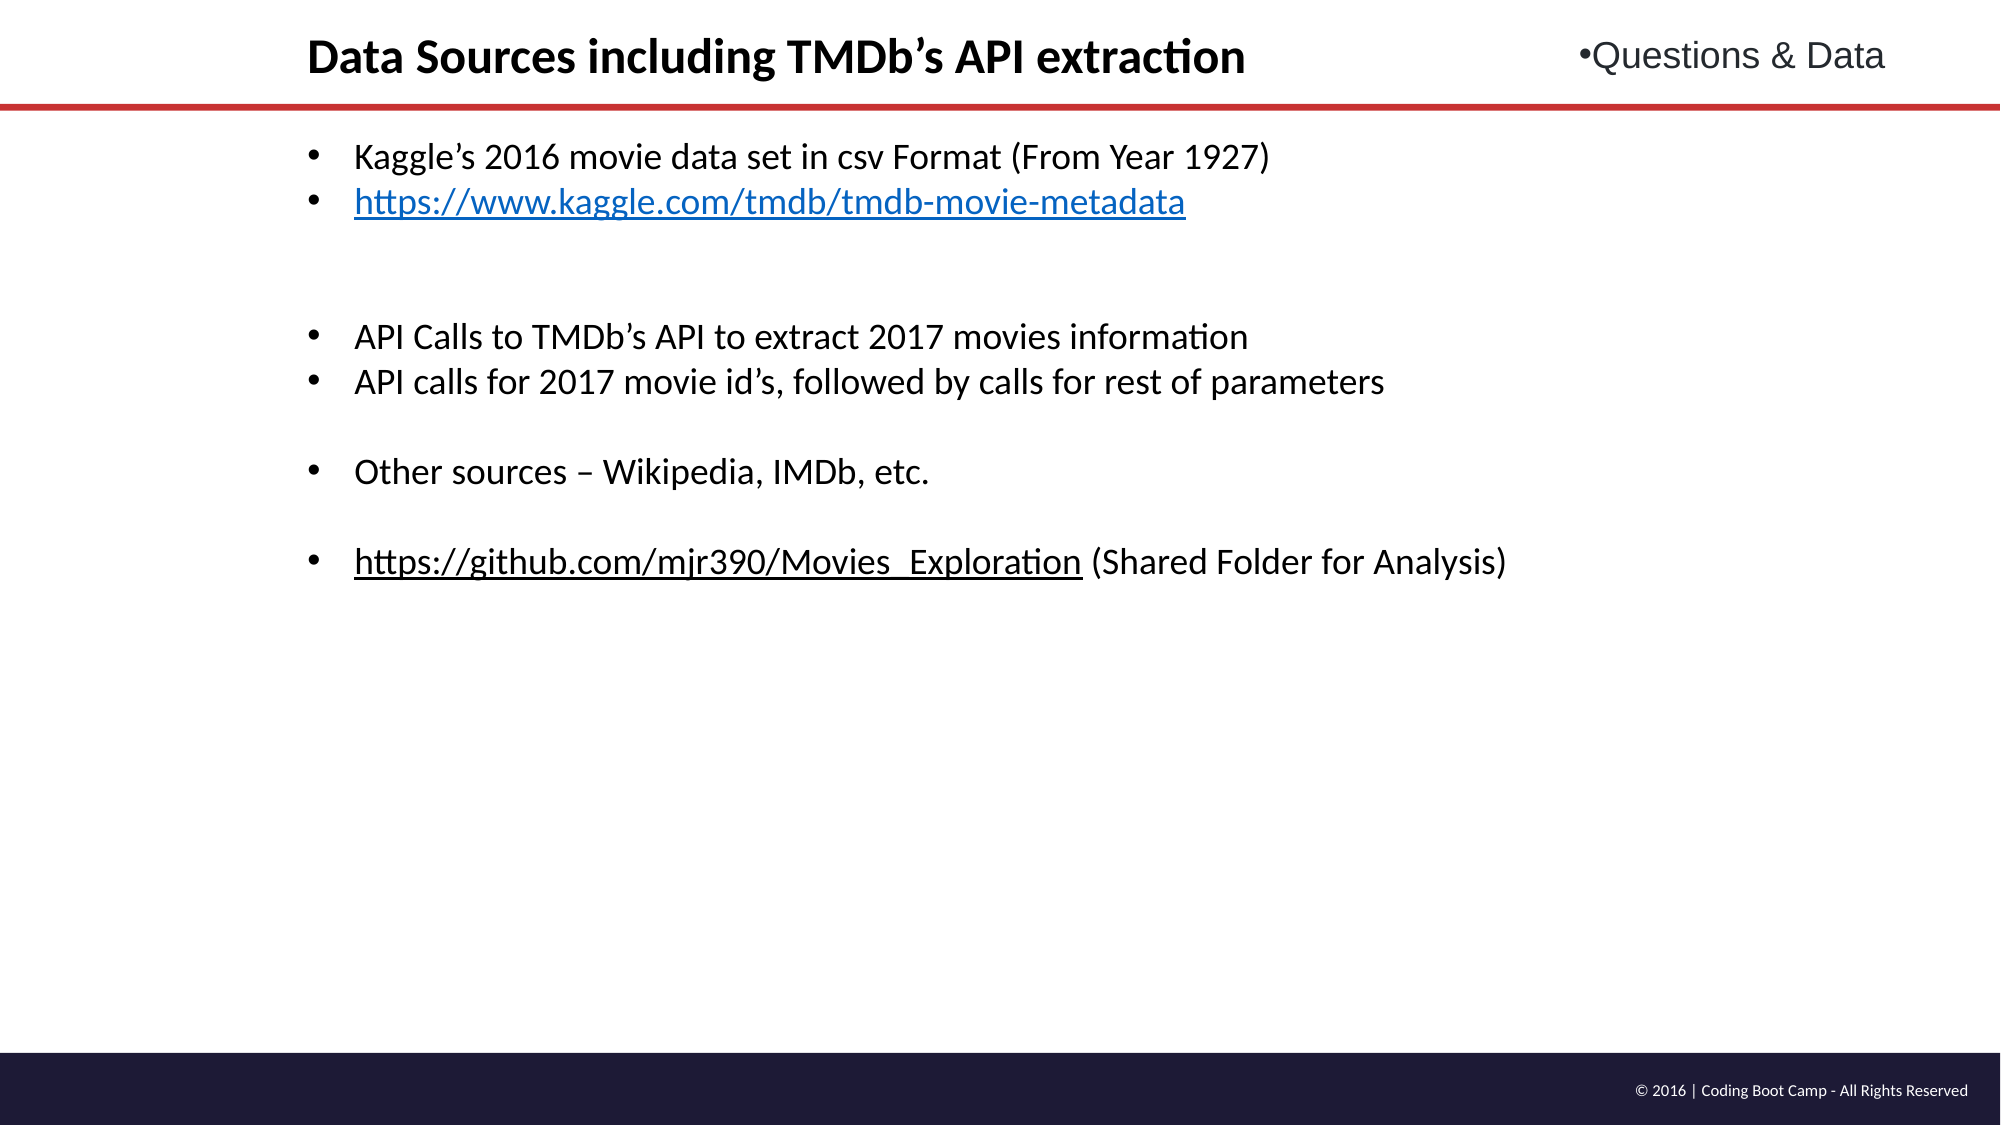

Data Sources including TMDb’s API extraction
Questions & Data
Kaggle’s 2016 movie data set in csv Format (From Year 1927)
https://www.kaggle.com/tmdb/tmdb-movie-metadata

API Calls to TMDb’s API to extract 2017 movies information
API calls for 2017 movie id’s, followed by calls for rest of parameters

Other sources – Wikipedia, IMDb, etc.

https://github.com/mjr390/Movies_Exploration (Shared Folder for Analysis)